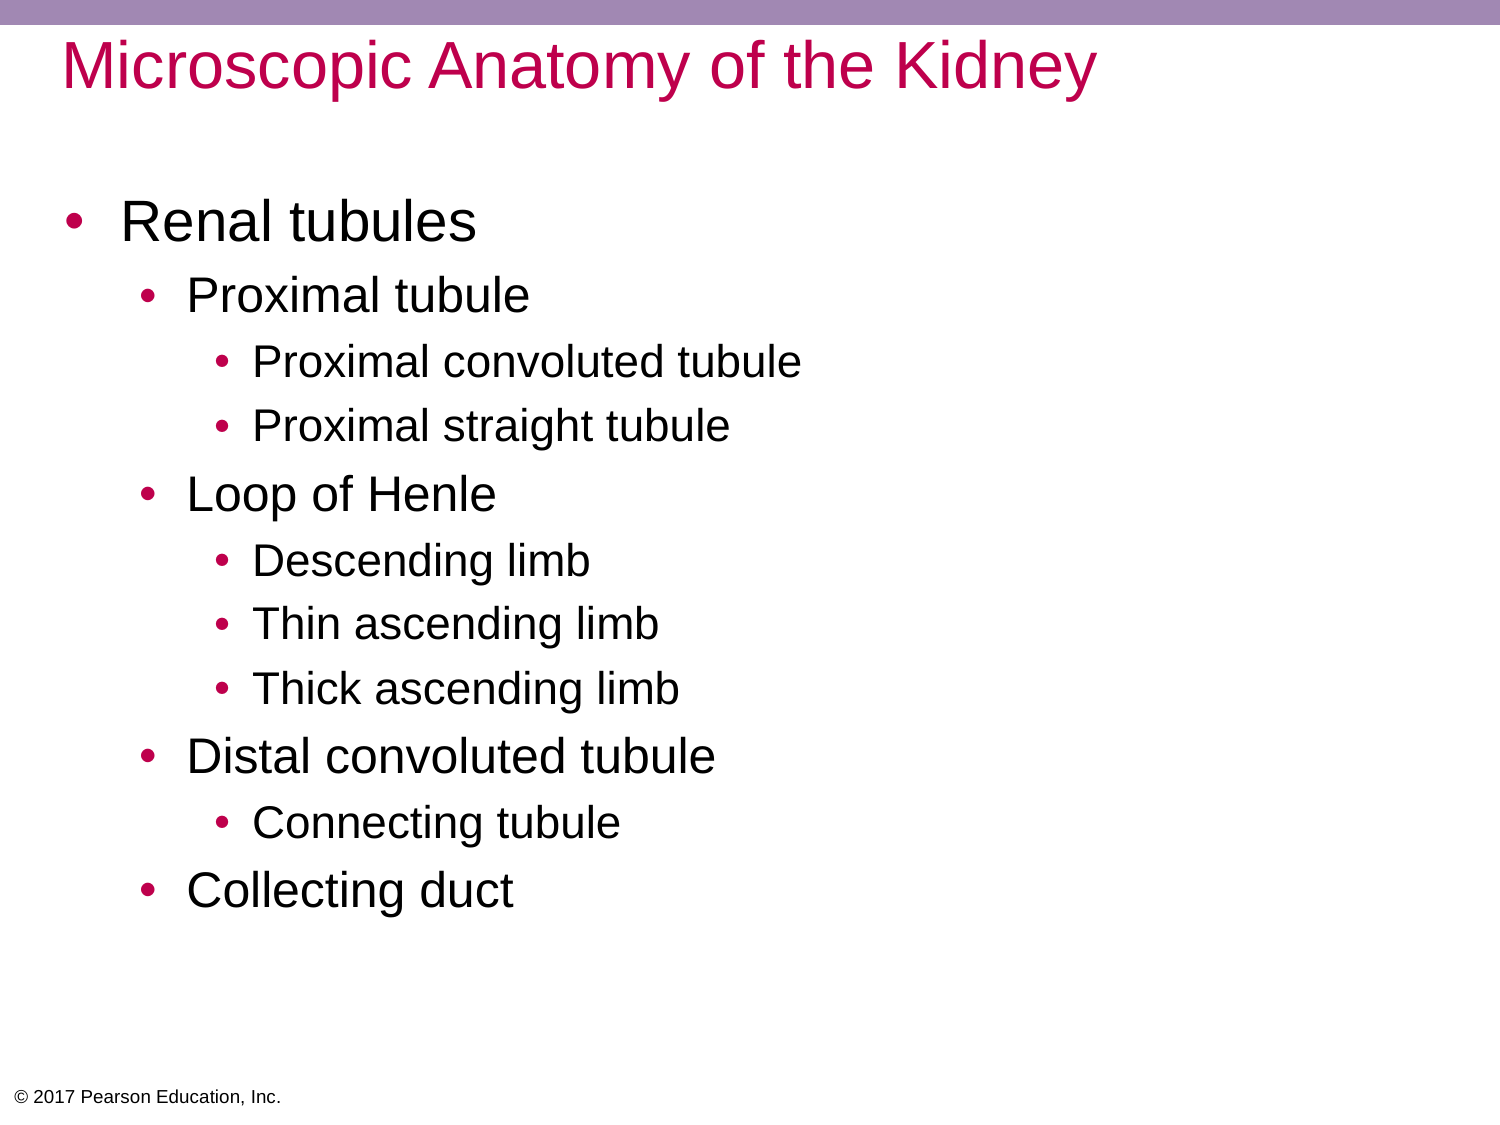

# Microscopic Anatomy of the Kidney
Renal tubules
Proximal tubule
Proximal convoluted tubule
Proximal straight tubule
Loop of Henle
Descending limb
Thin ascending limb
Thick ascending limb
Distal convoluted tubule
Connecting tubule
Collecting duct